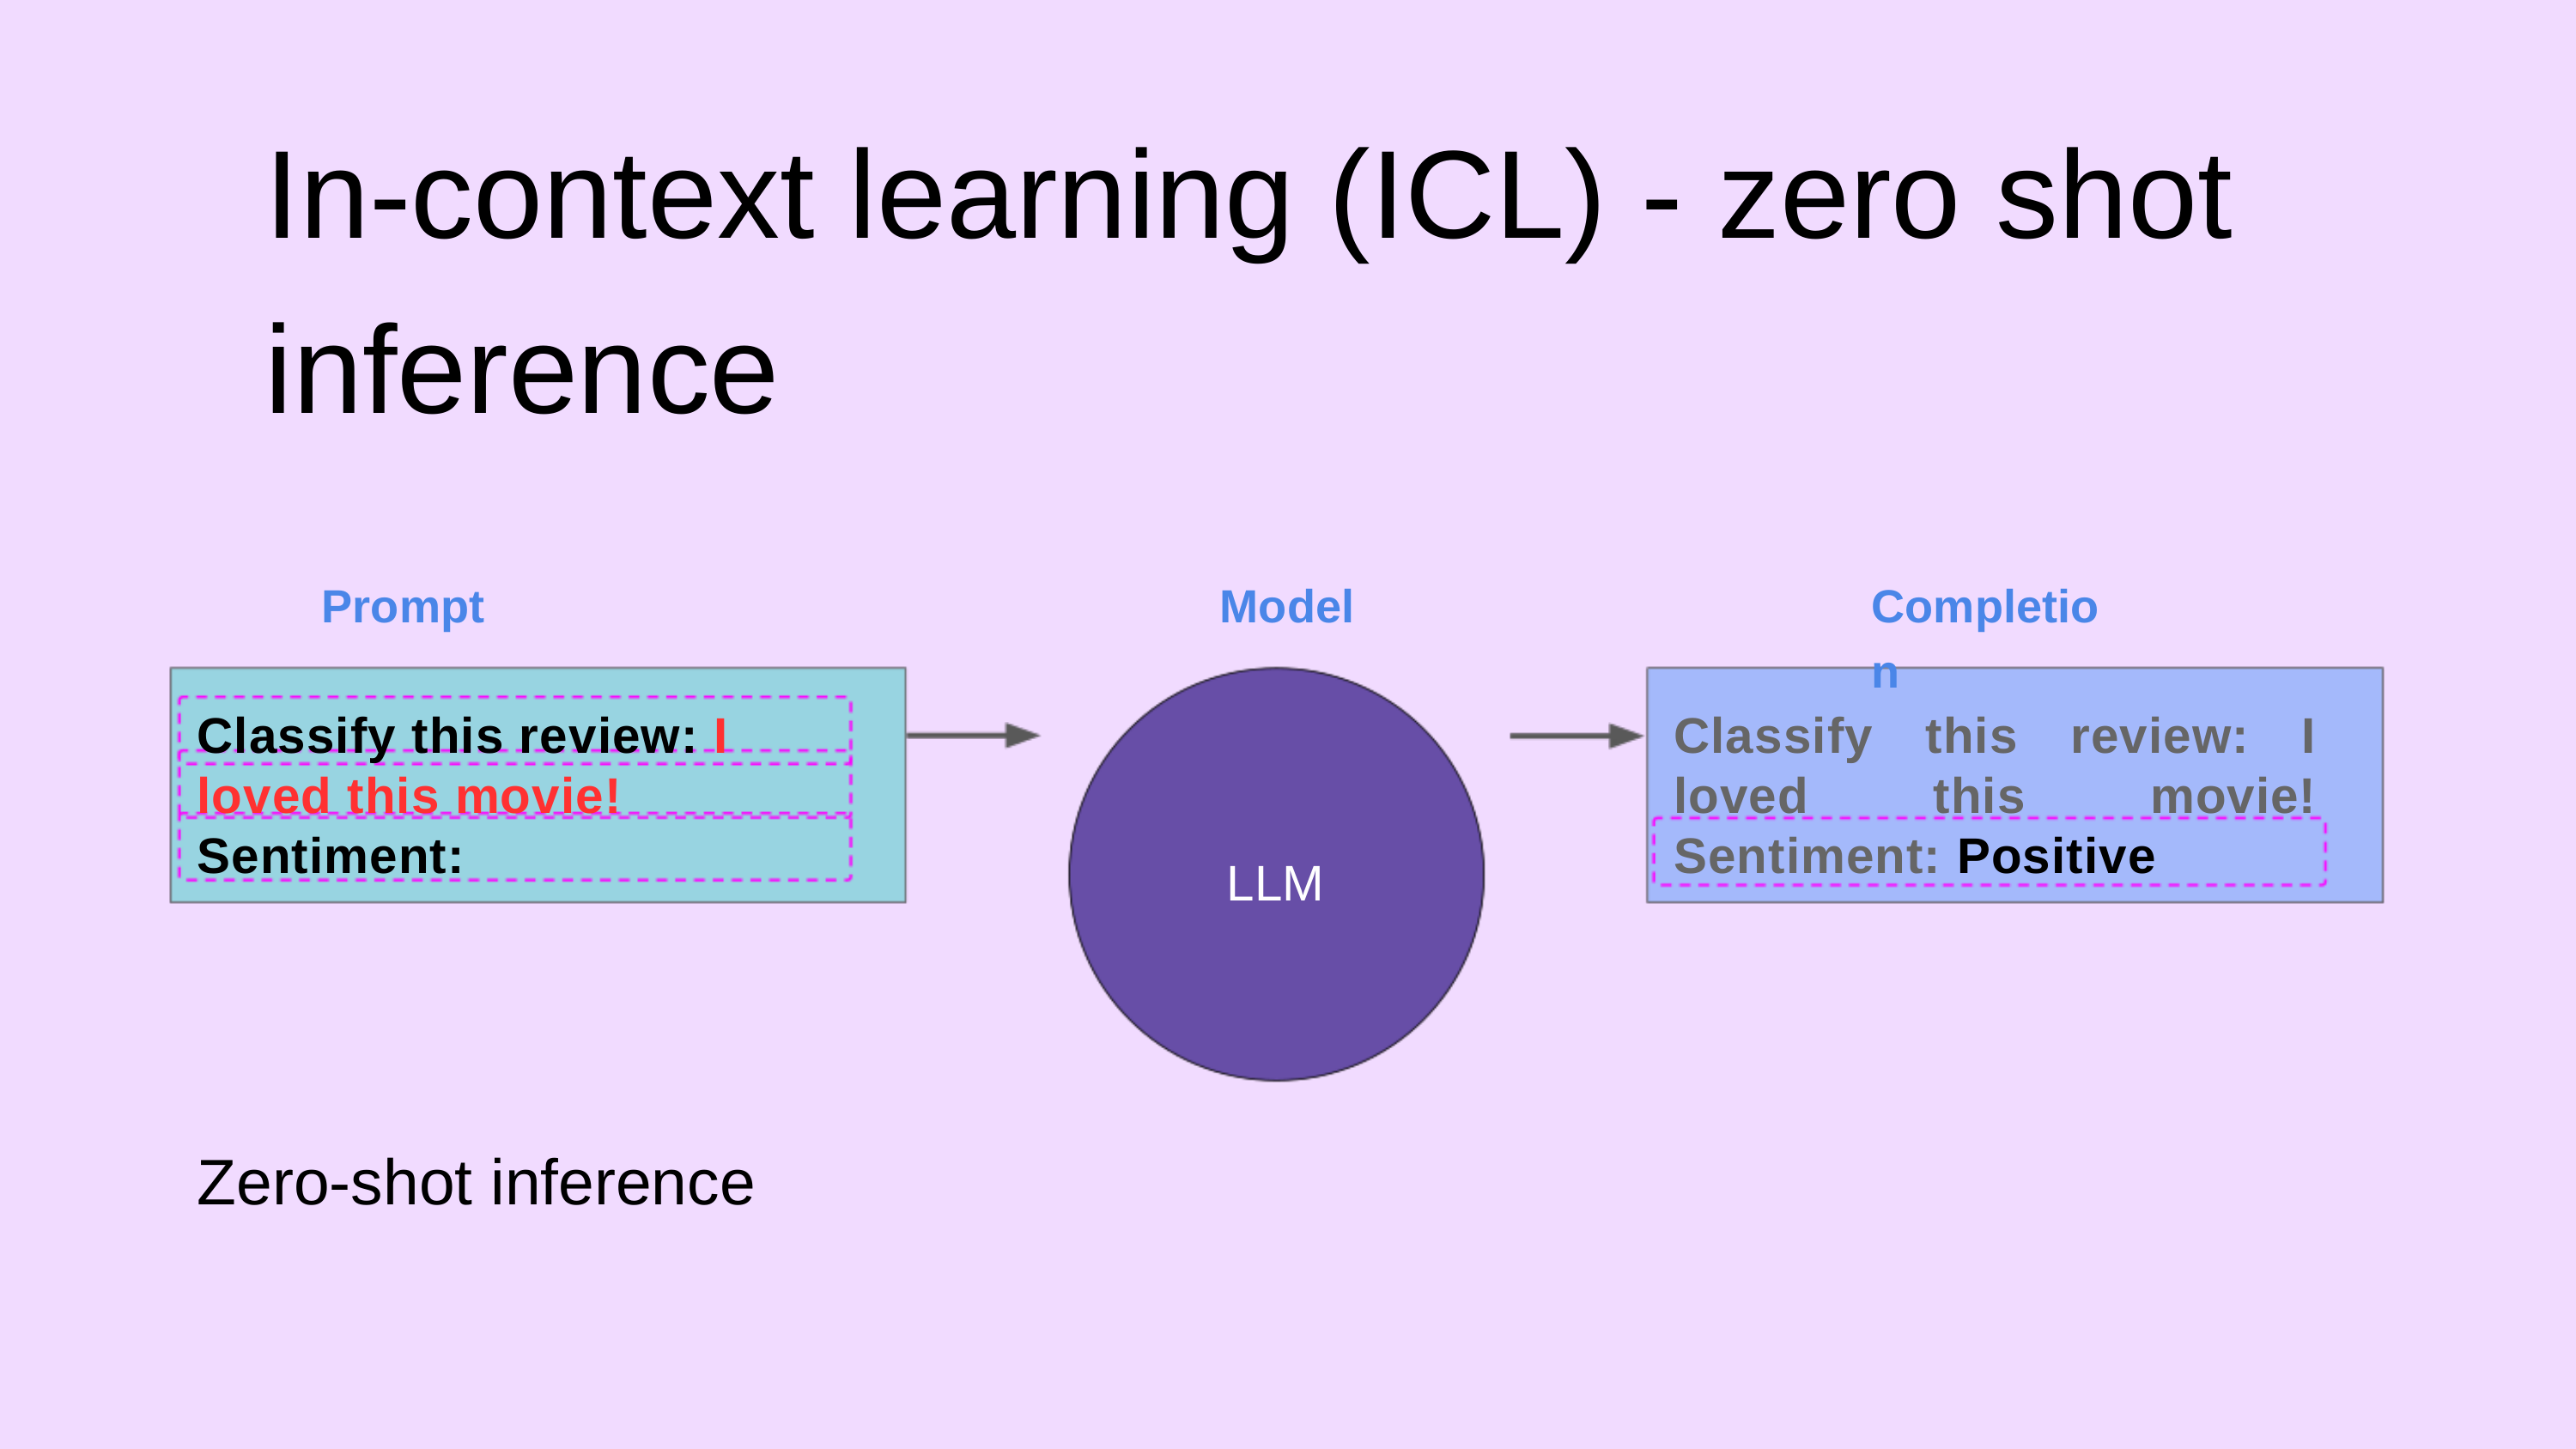

In-context learning (ICL) - zero shot inference
Prompt
Model
Completion

Classify this review: I loved this movie! Sentiment:
Classify this review: I loved this movie! Sentiment: Positive
LLM
Zero-shot inference